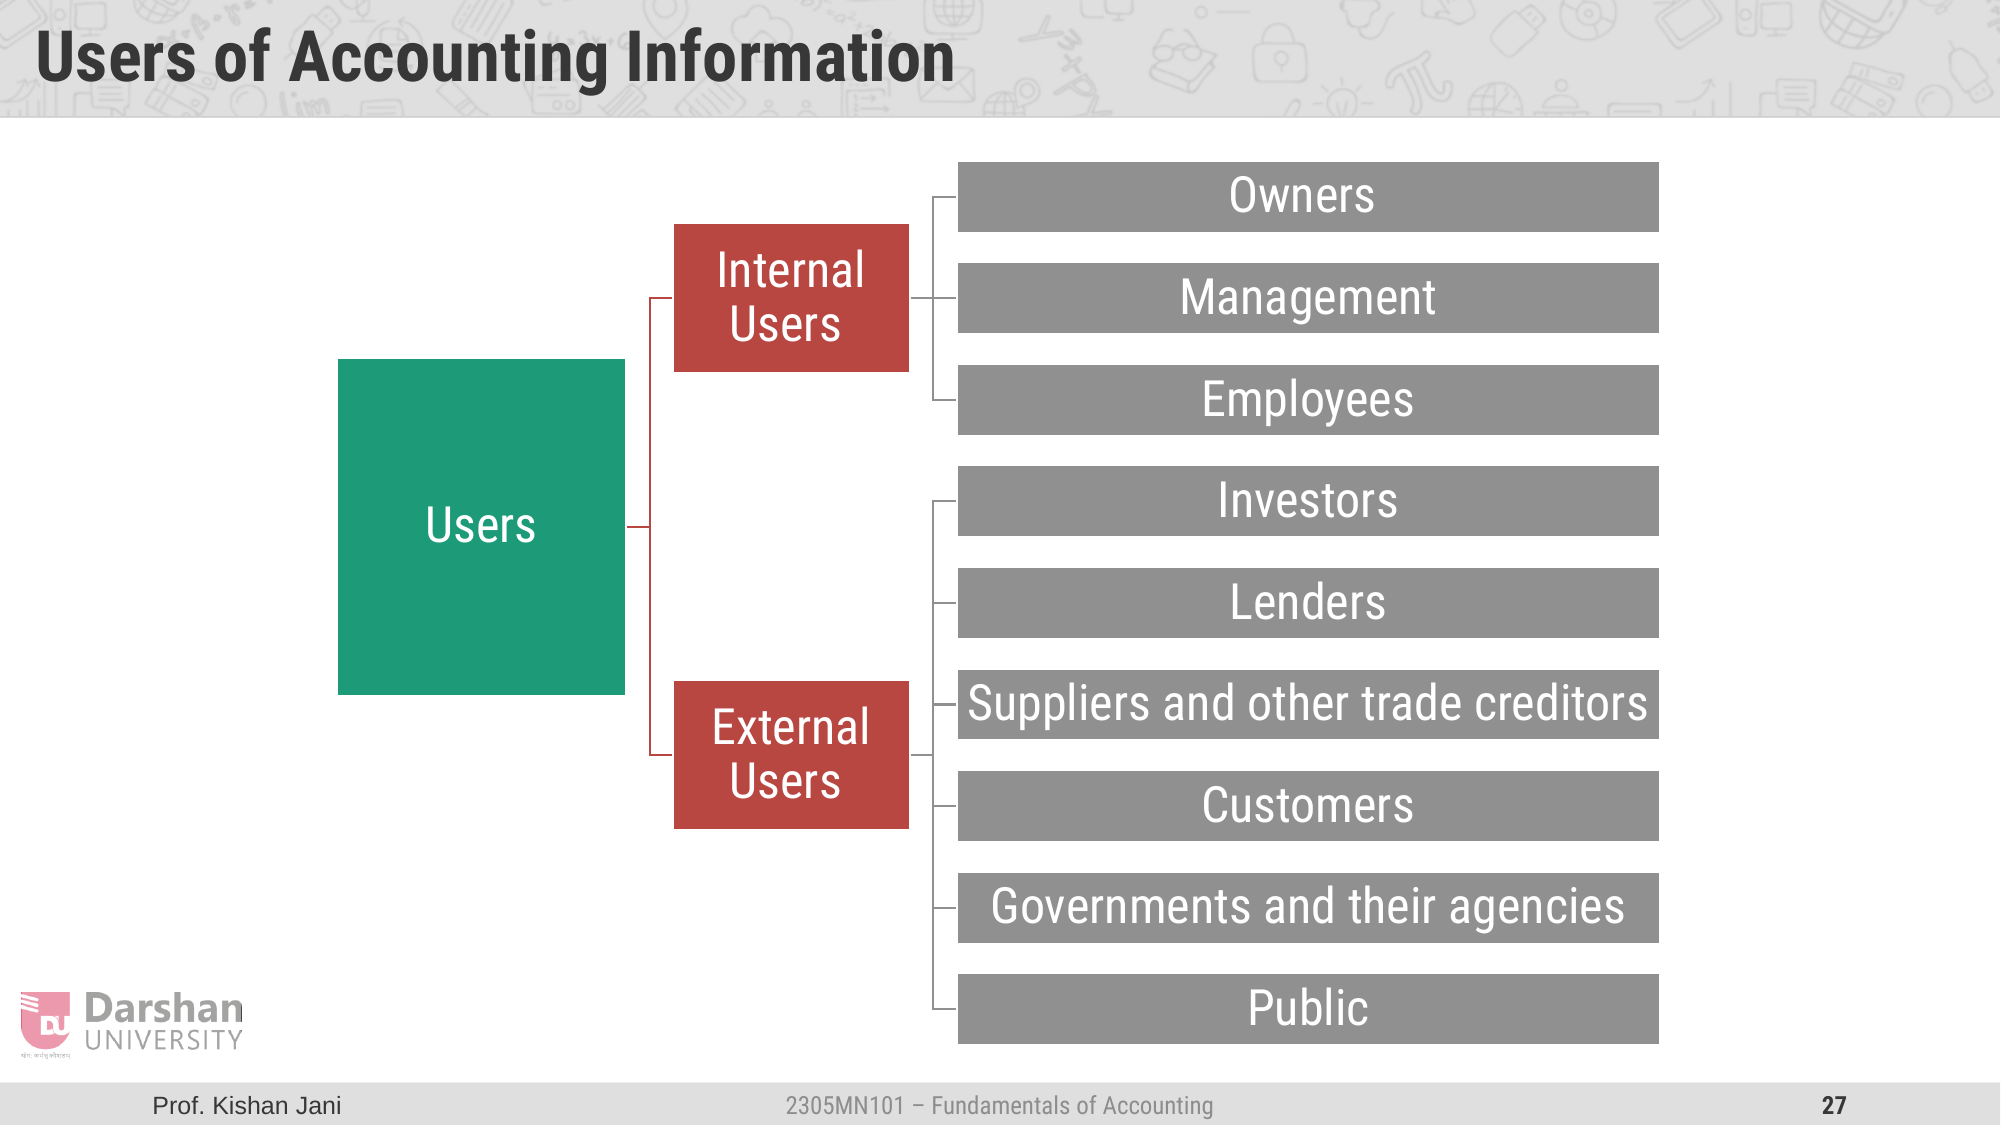

# Users of Accounting Information
Users
Internal Users
Owners
Management
Employees
External Users
Investors
Lenders
Suppliers and other trade creditors
Customers
Governments and their agencies
Public